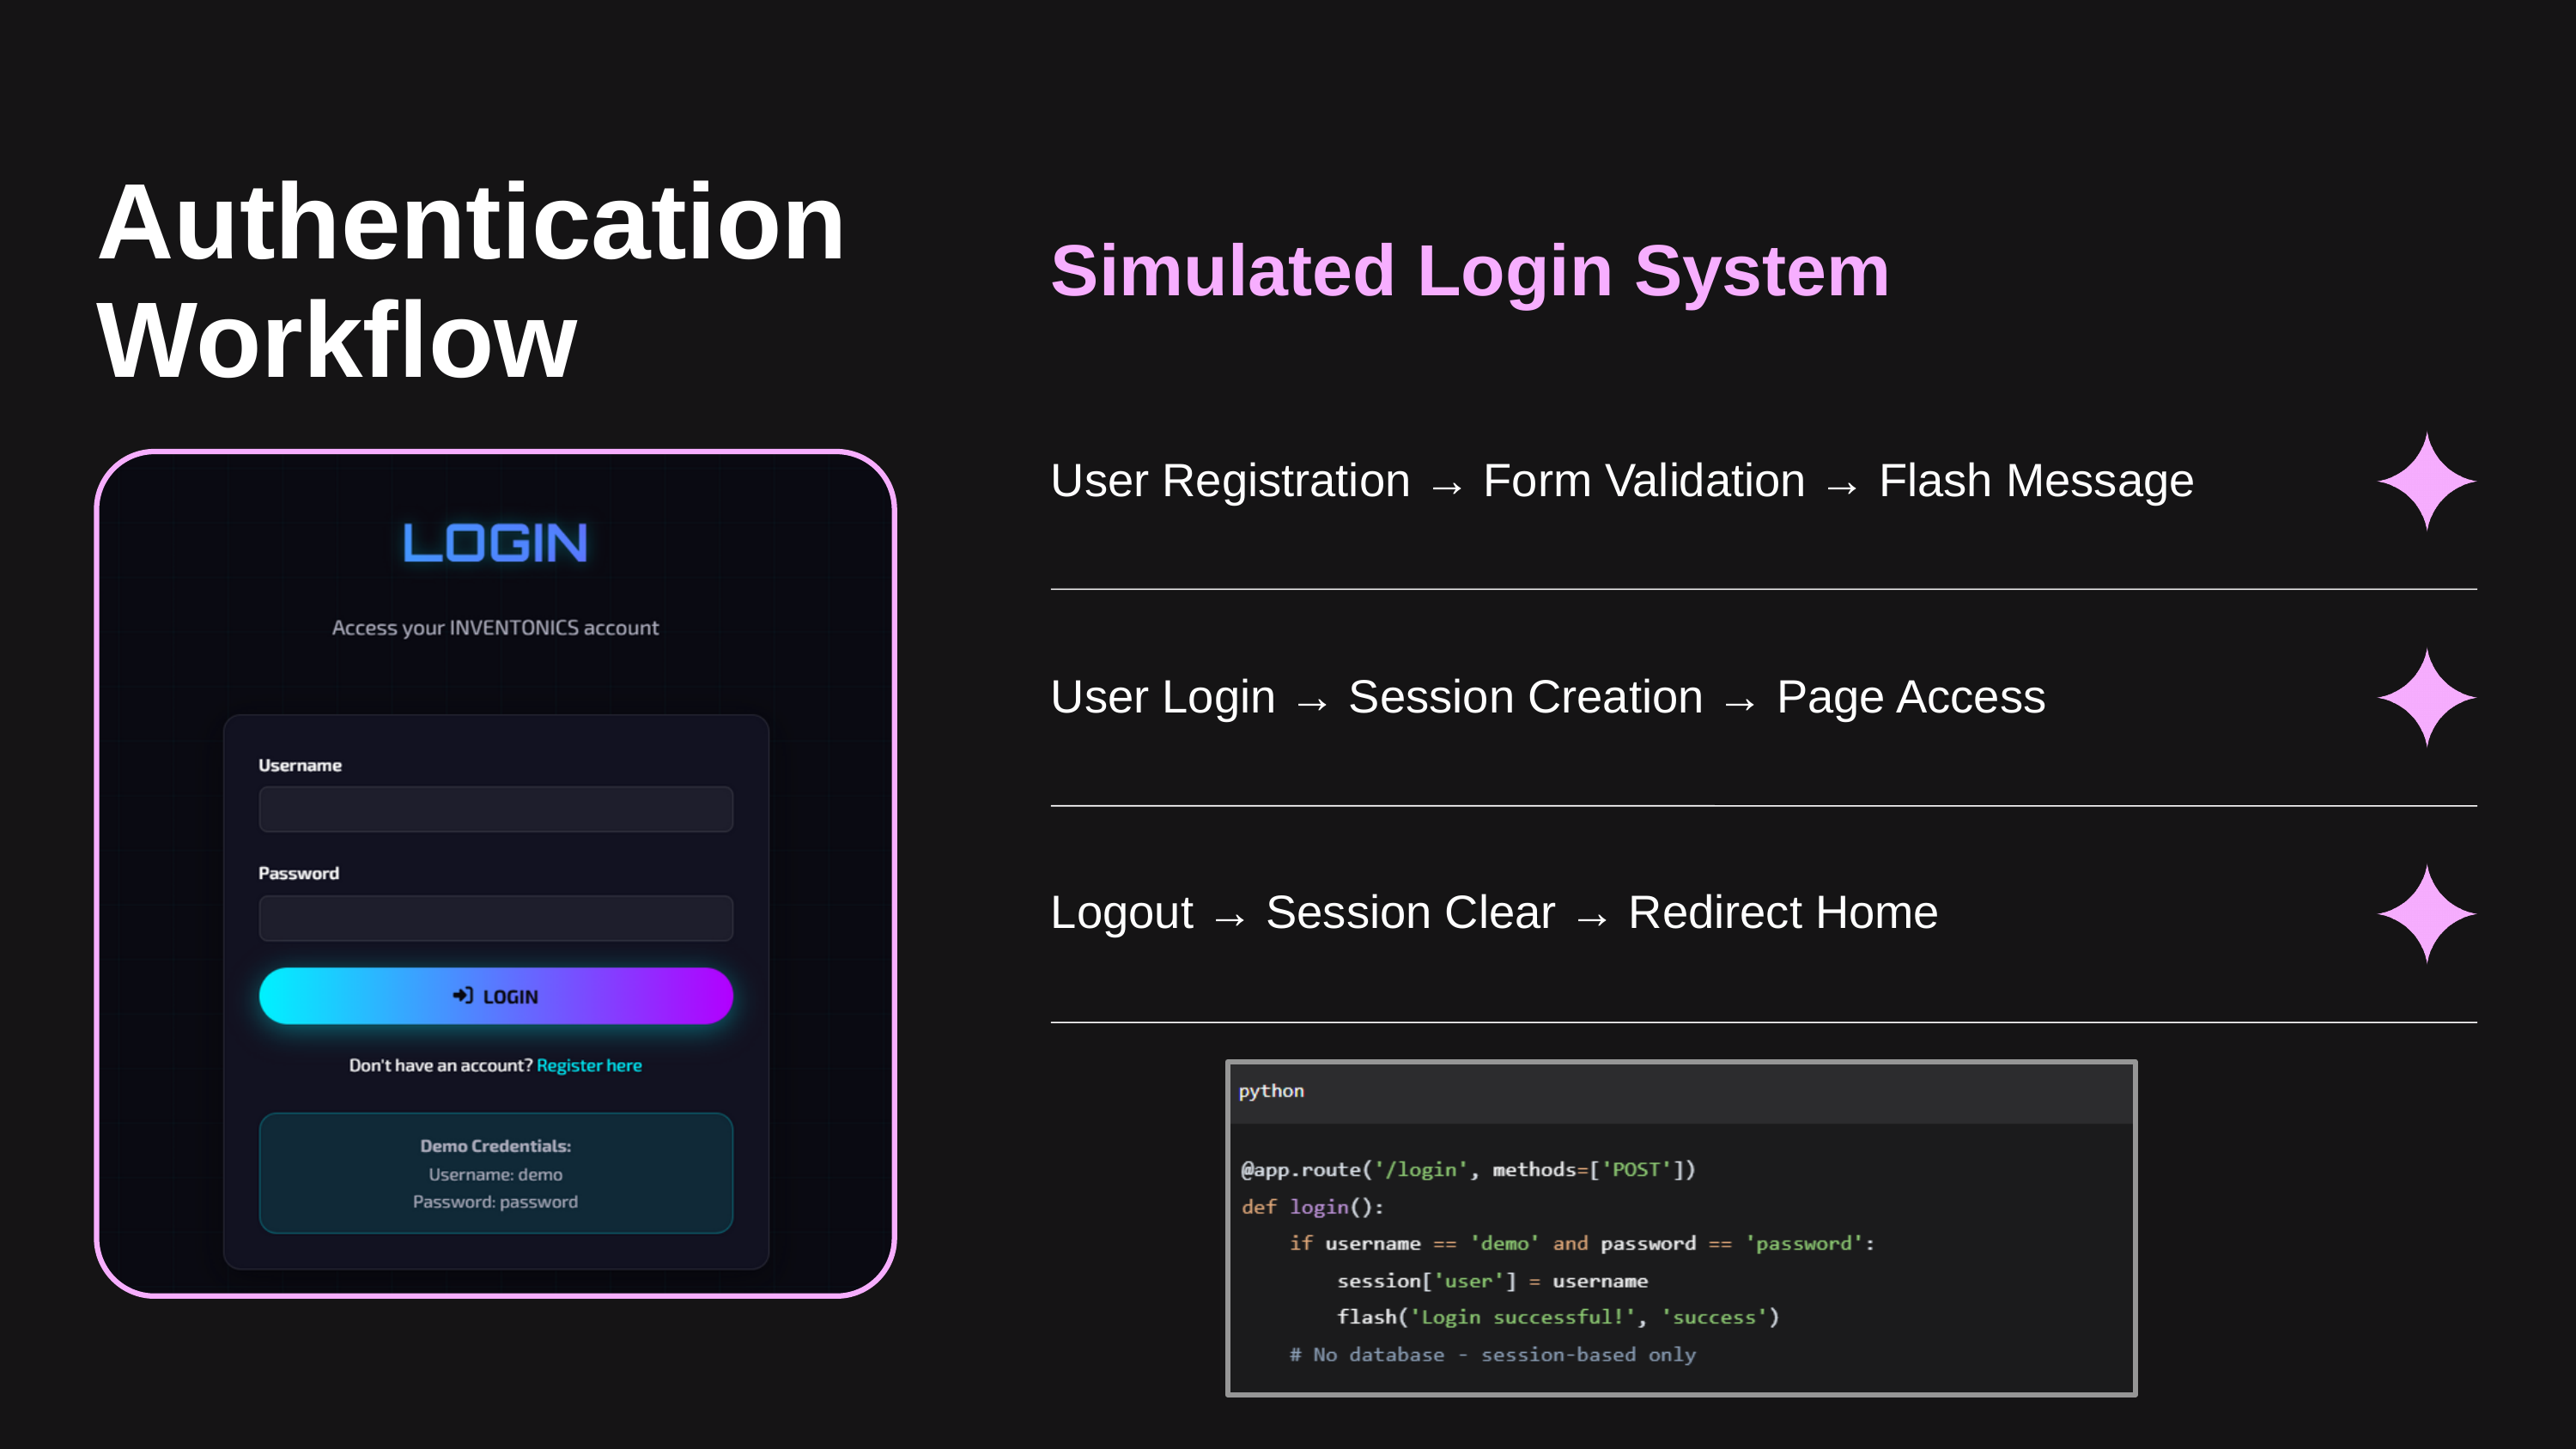

Authentication Workflow
Simulated Login System

User Registration → Form Validation → Flash Message

User Login → Session Creation → Page Access

Logout → Session Clear → Redirect Home